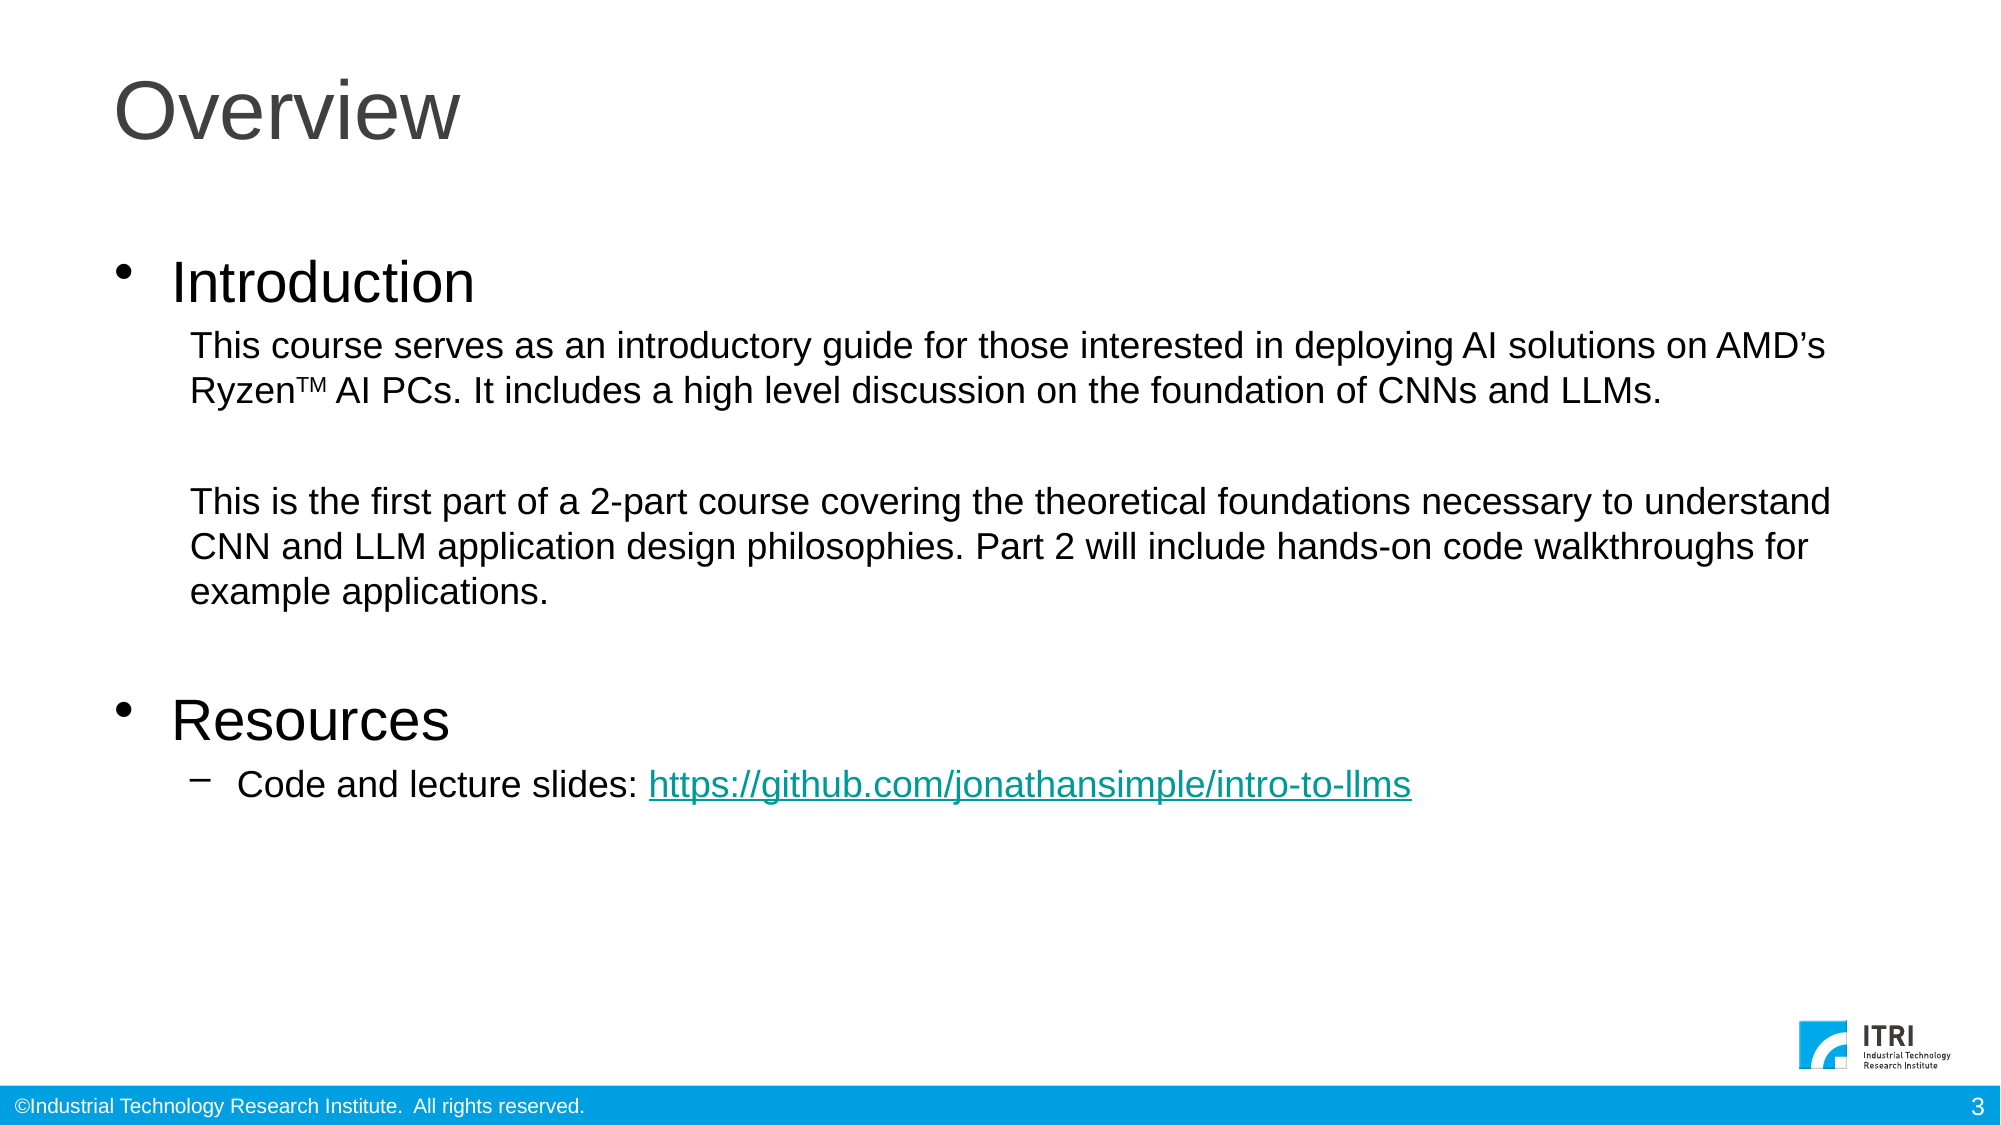

# Overview
Introduction
This course serves as an introductory guide for those interested in deploying AI solutions on AMD’s RyzenTM AI PCs. It includes a high level discussion on the foundation of CNNs and LLMs.

This is the first part of a 2-part course covering the theoretical foundations necessary to understand CNN and LLM application design philosophies. Part 2 will include hands-on code walkthroughs for example applications.

Resources
Code and lecture slides: https://github.com/jonathansimple/intro-to-llms

3